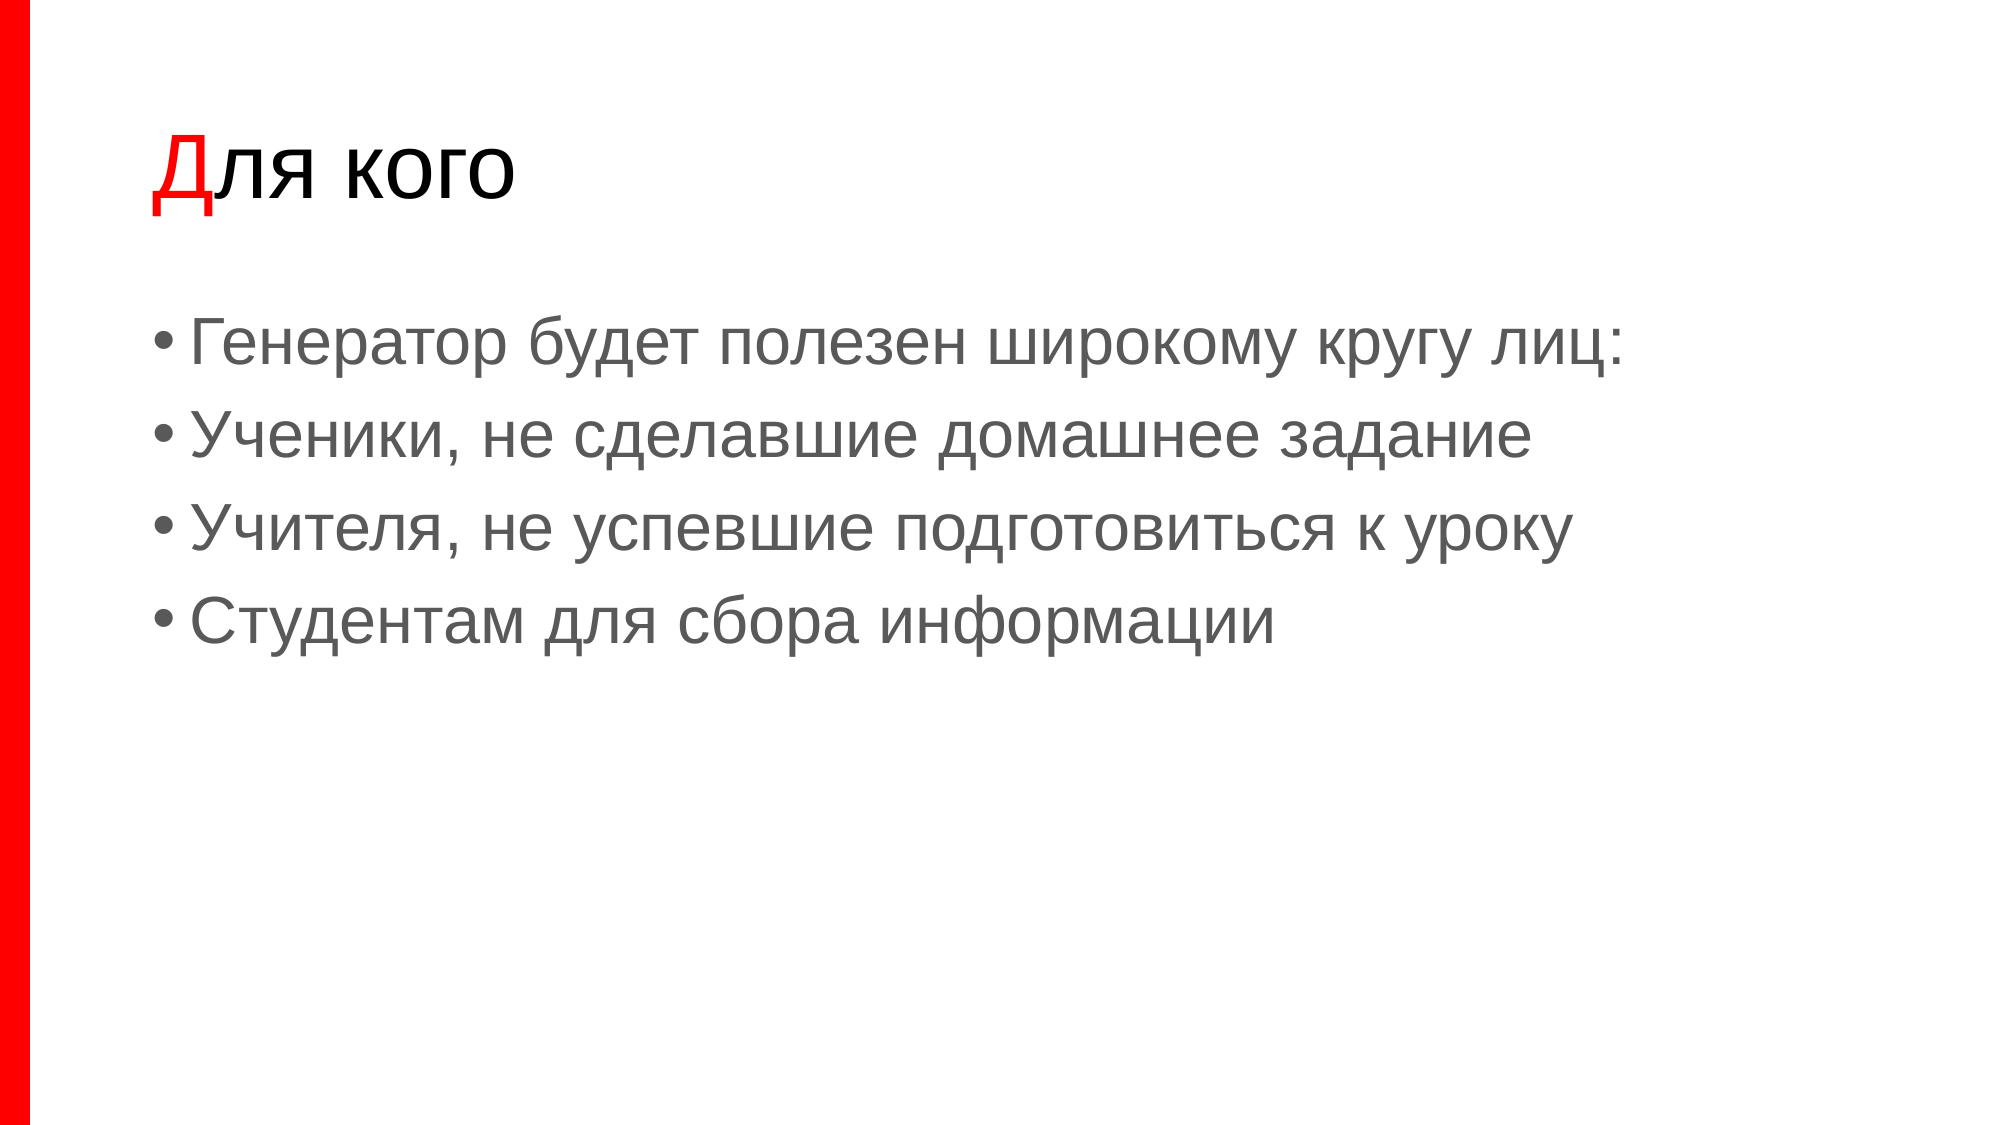

# Для кого
Генератор будет полезен широкому кругу лиц:
Ученики, не сделавшие домашнее задание
Учителя, не успевшие подготовиться к уроку
Студентам для сбора информации